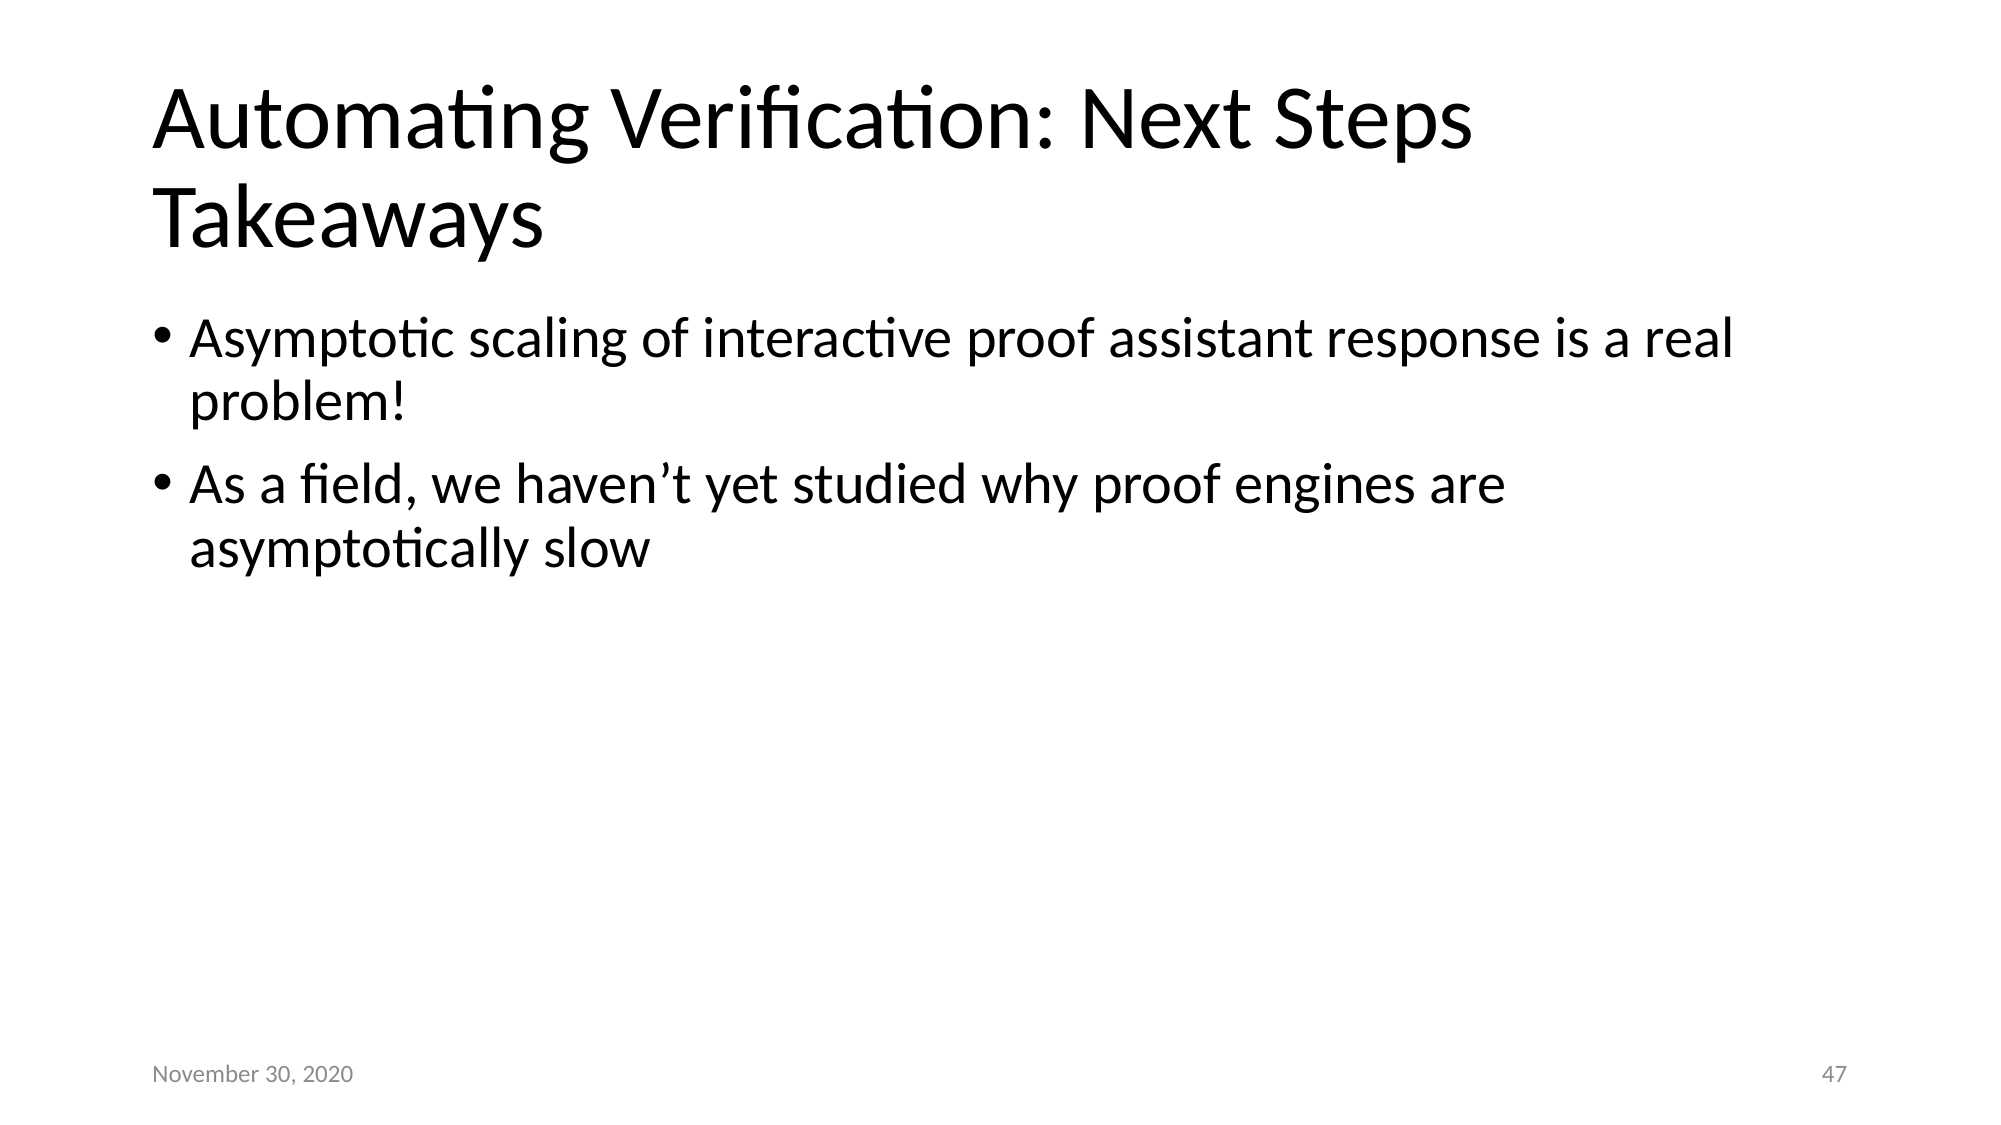

# Automating Verification: Next Steps Takeaways
Asymptotic scaling of interactive proof assistant response is a real problem!
As a field, we haven’t yet studied why proof engines are asymptotically slow

November 30, 2020
47